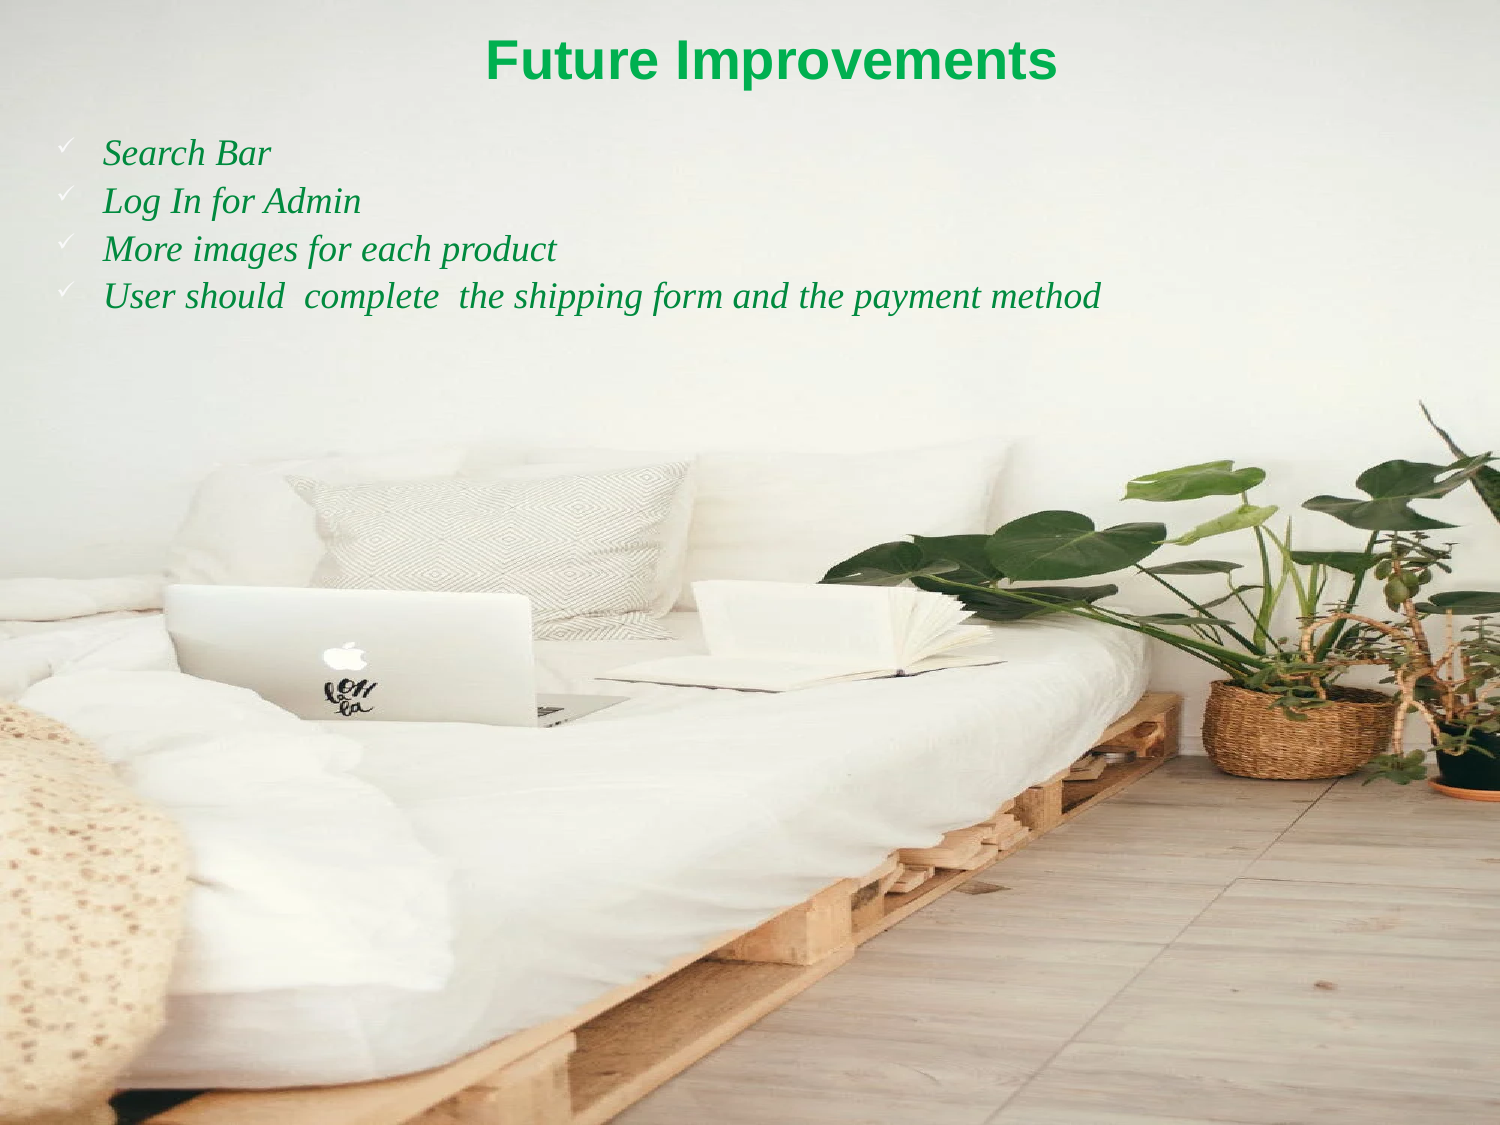

# Future Improvements
Search Bar
Log In for Admin
More images for each product
User should  complete  the shipping form and the payment method